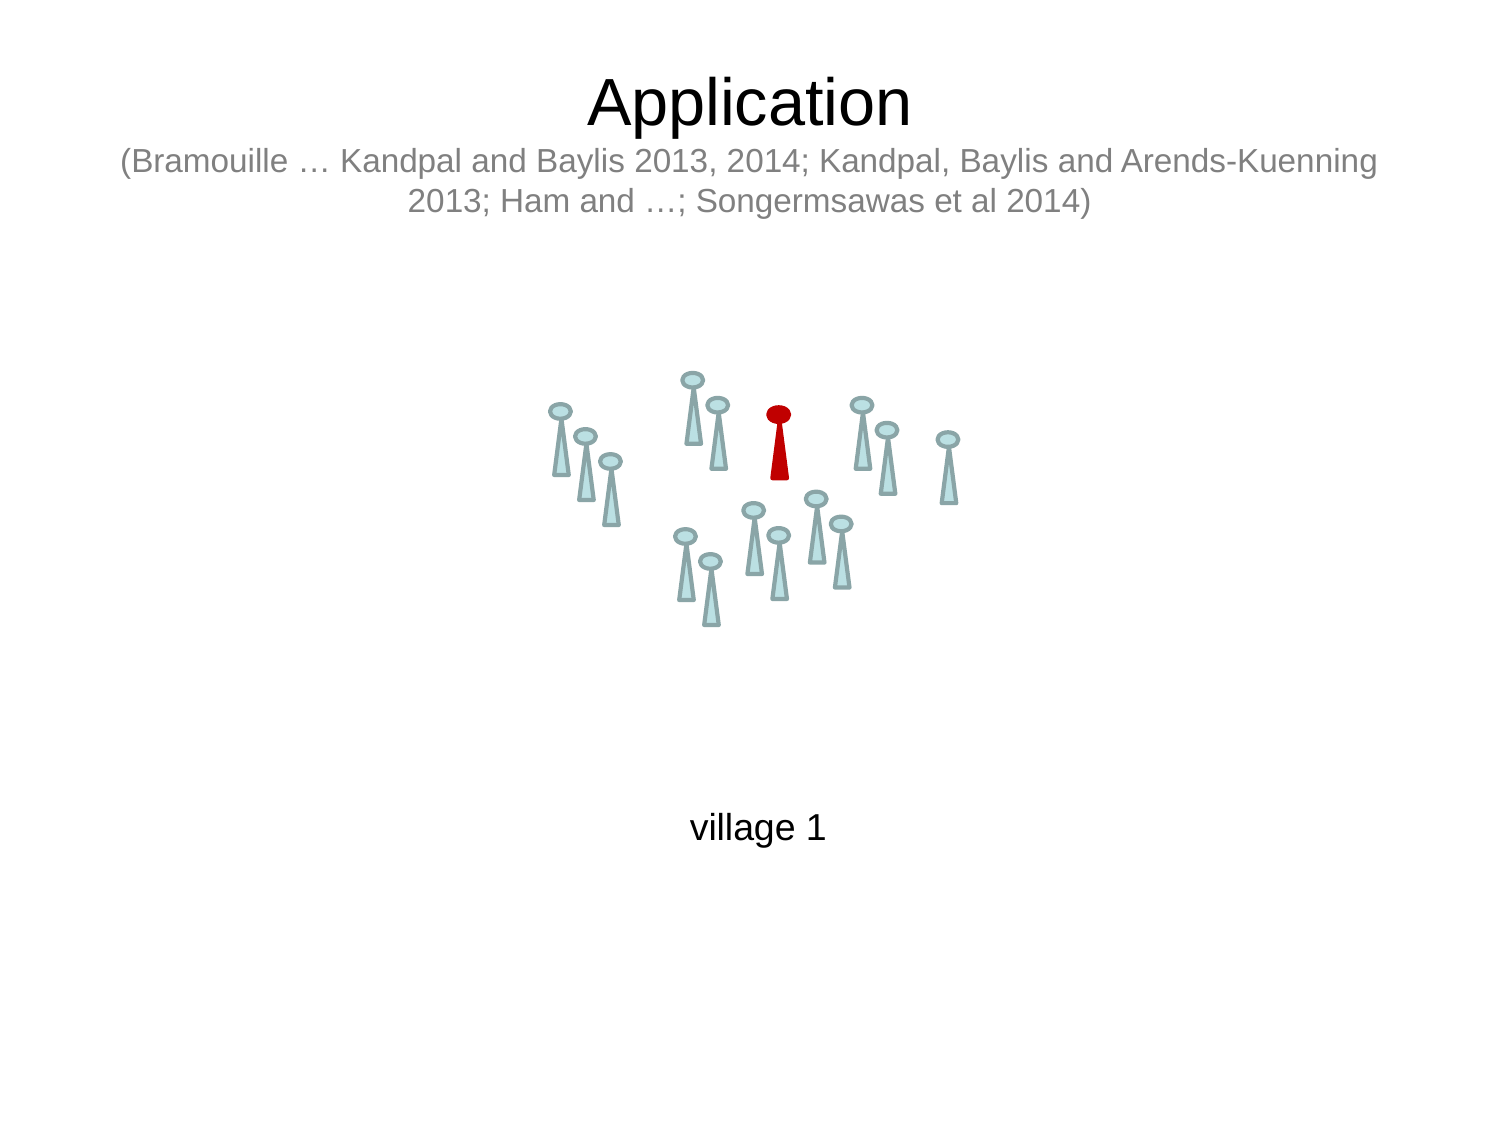

# Application (Bramouille … Kandpal and Baylis 2013, 2014; Kandpal, Baylis and Arends-Kuenning 2013; Ham and …; Songermsawas et al 2014)

village 1